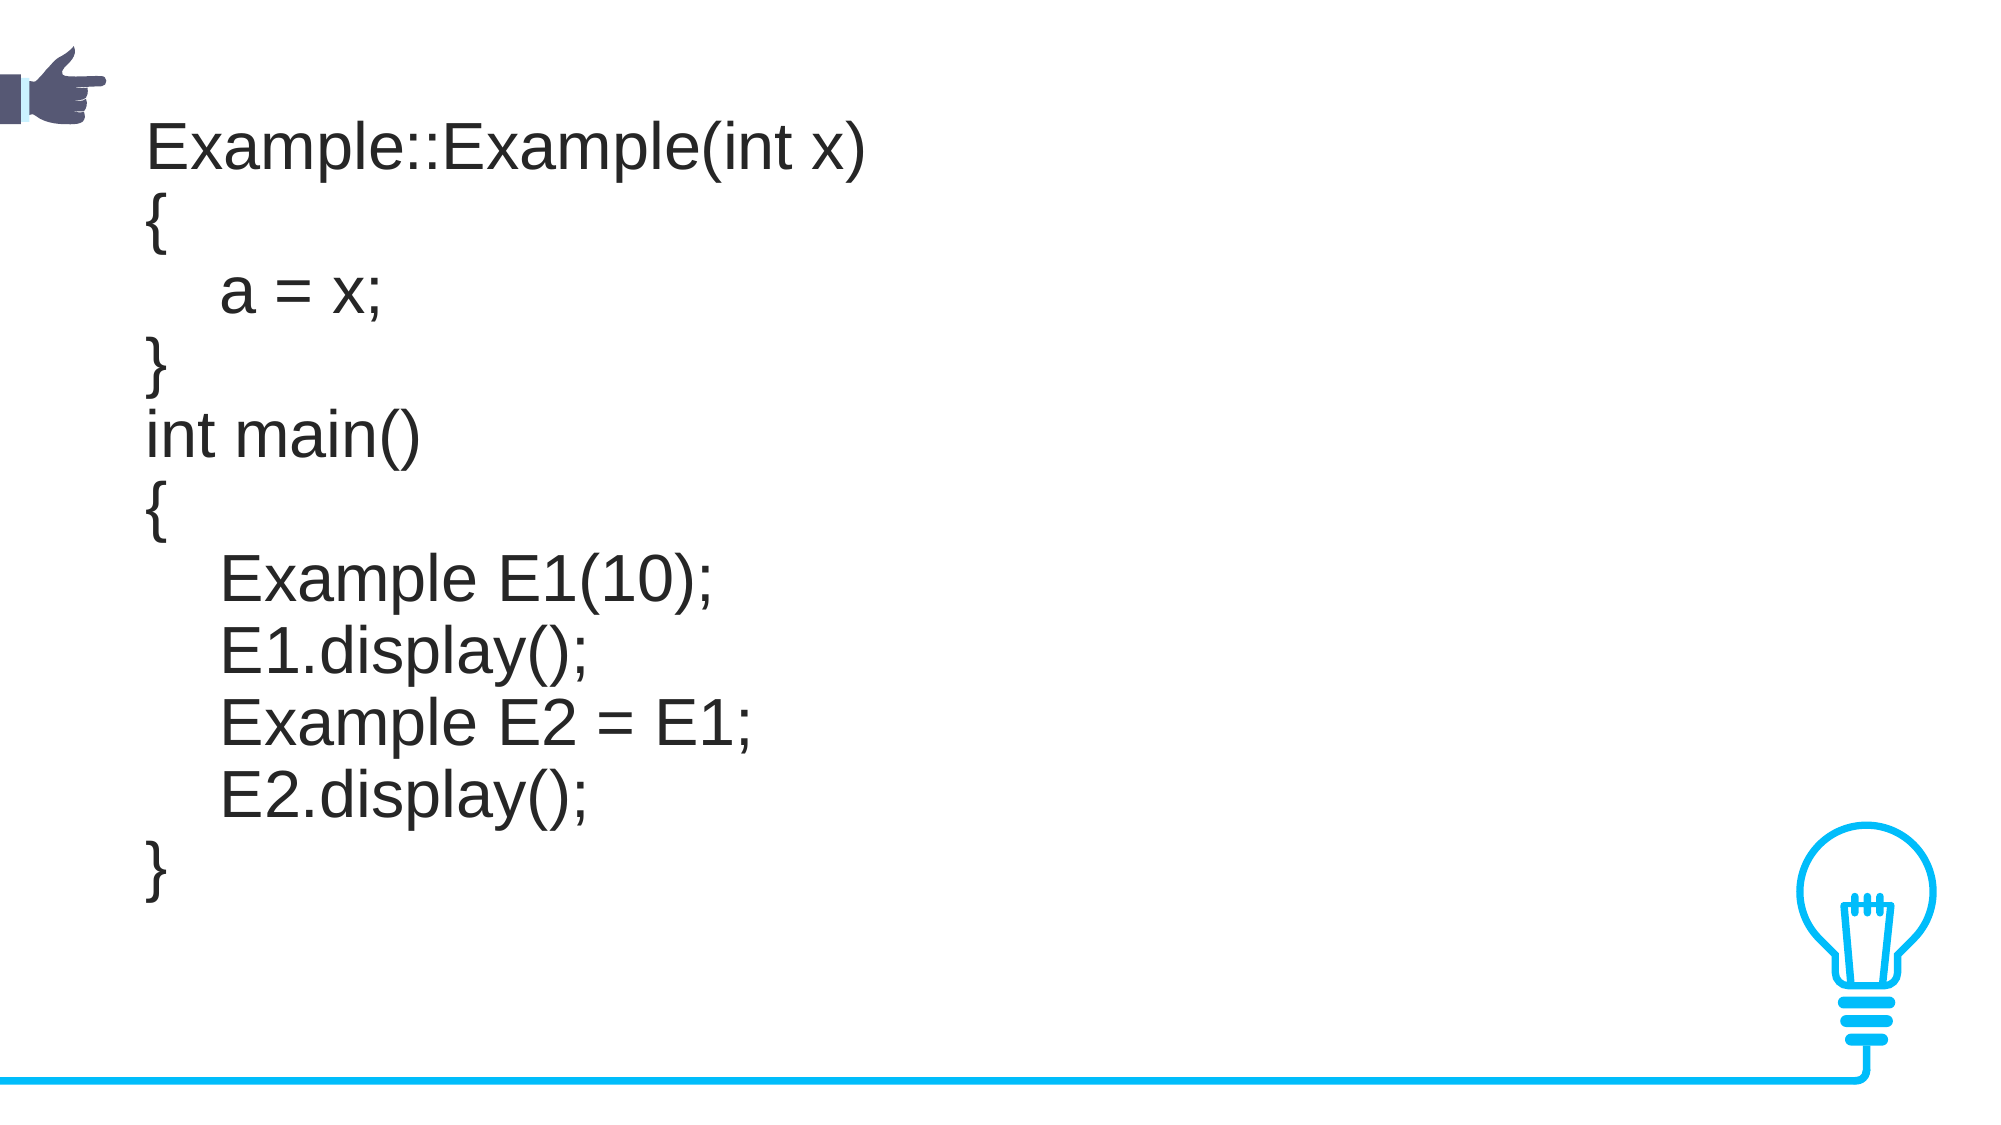

Example::Example(int x)
{
    a = x;
}
int main()
{
    Example E1(10);
    E1.display();
    Example E2 = E1;
    E2.display();
}